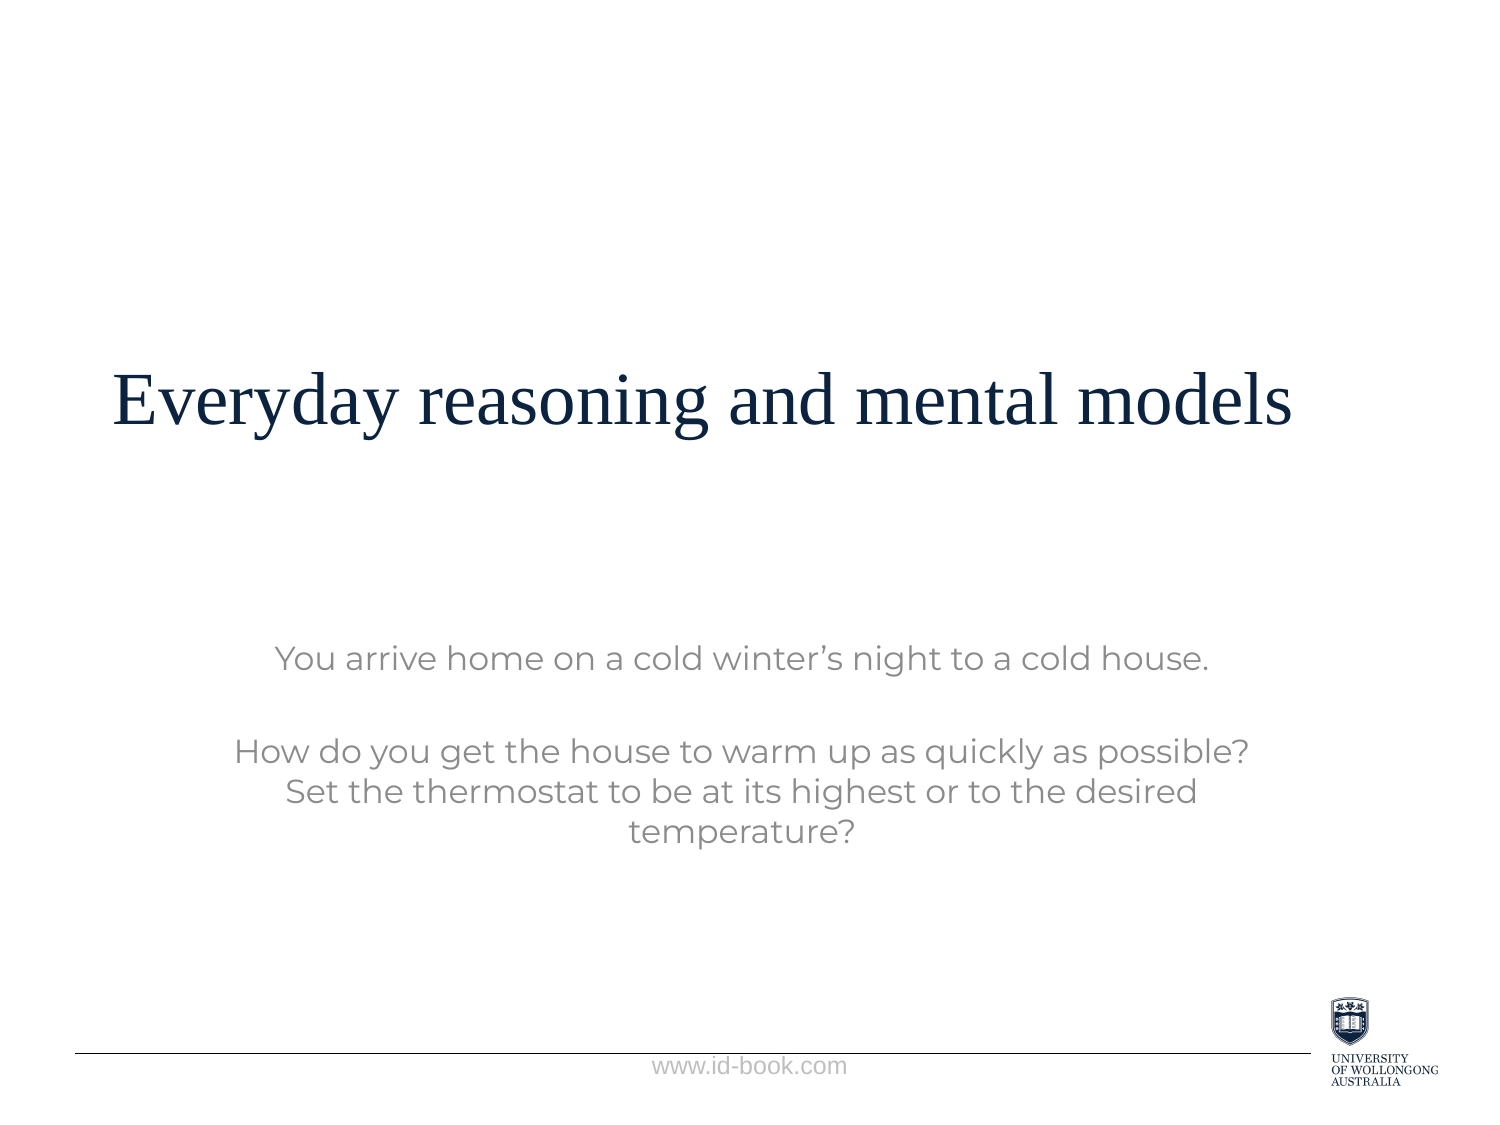

# Everyday reasoning and mental models
You arrive home on a cold winter’s night to a cold house.

How do you get the house to warm up as quickly as possible? Set the thermostat to be at its highest or to the desired temperature?
www.id-book.com